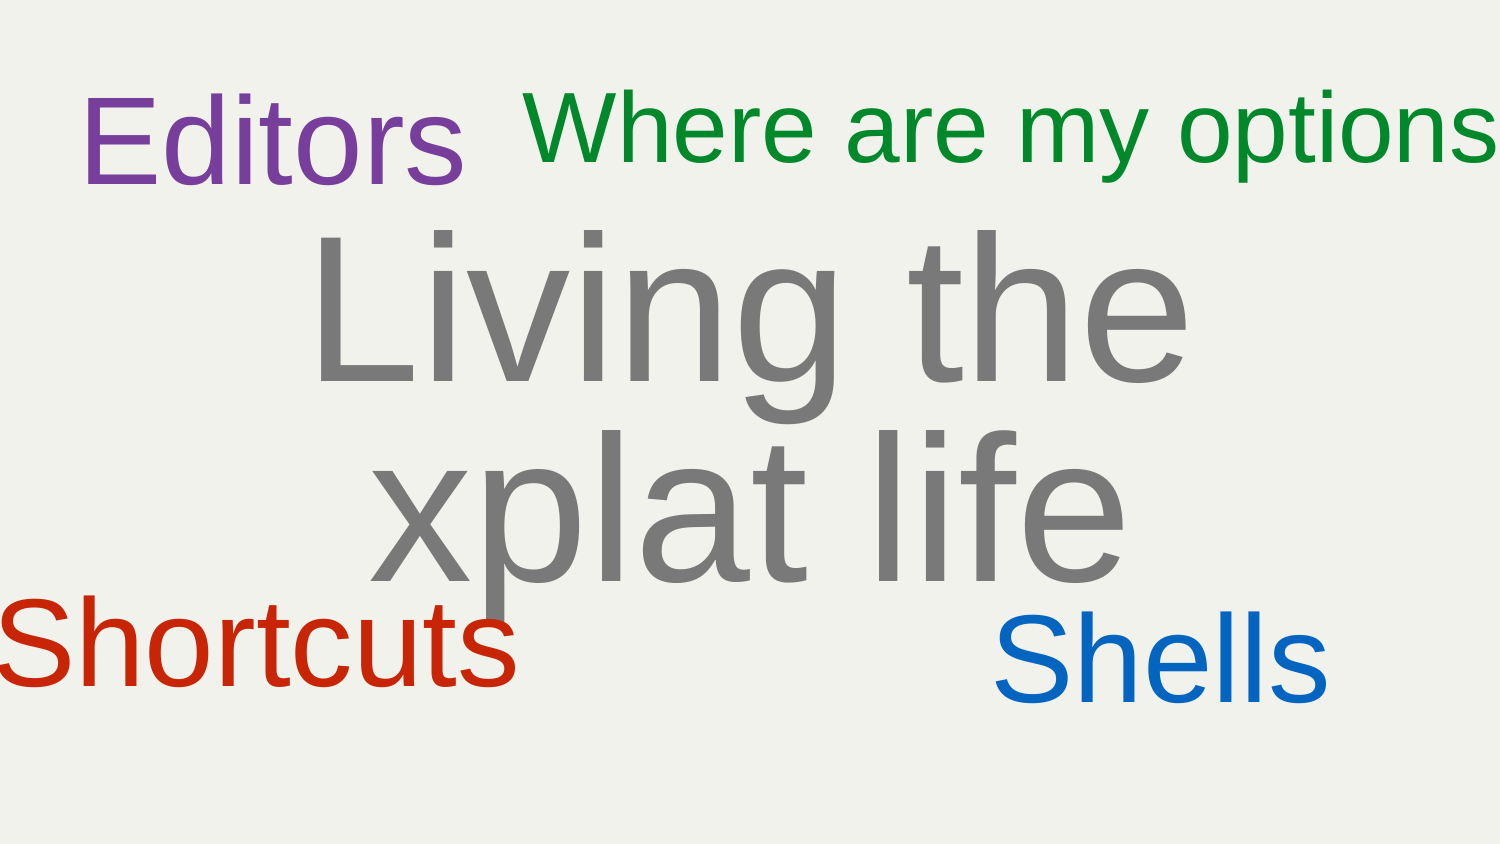

Where are my options?
Editors
Living the xplat life
Shortcuts
Shells